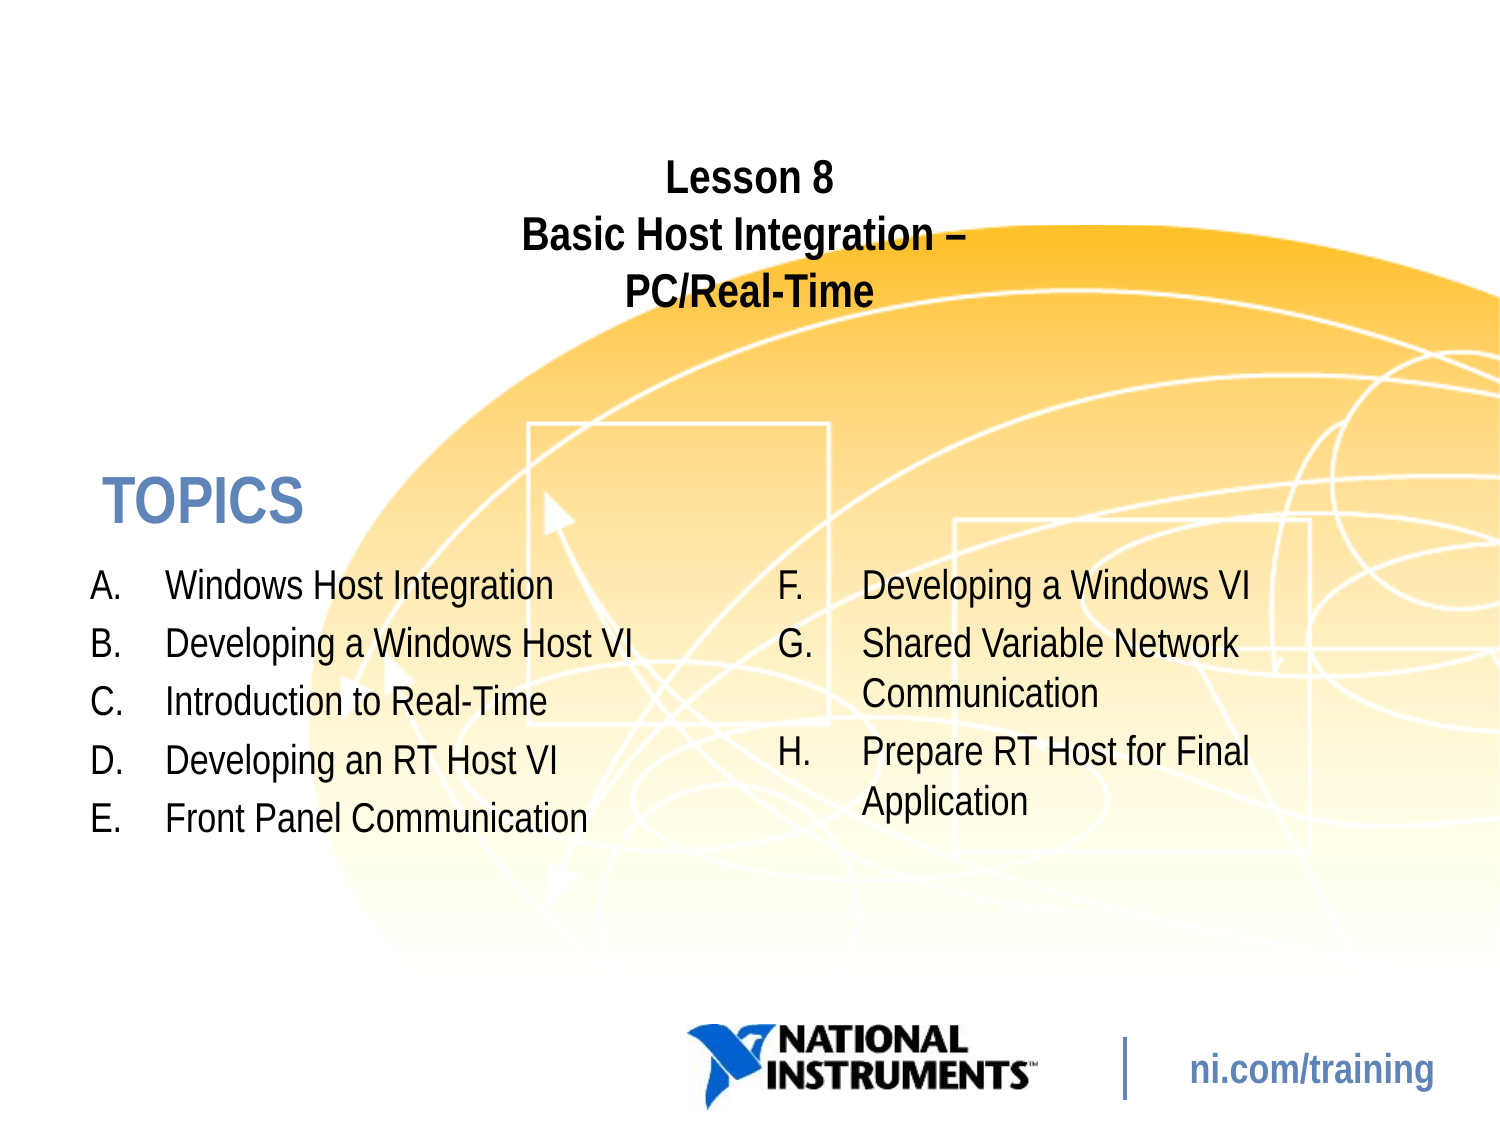

# Lesson 8 Basic Host Integration – PC/Real-Time
Windows Host Integration
Developing a Windows Host VI
Introduction to Real-Time
Developing an RT Host VI
Front Panel Communication

Developing a Windows VI
Shared Variable Network Communication
Prepare RT Host for Final Application